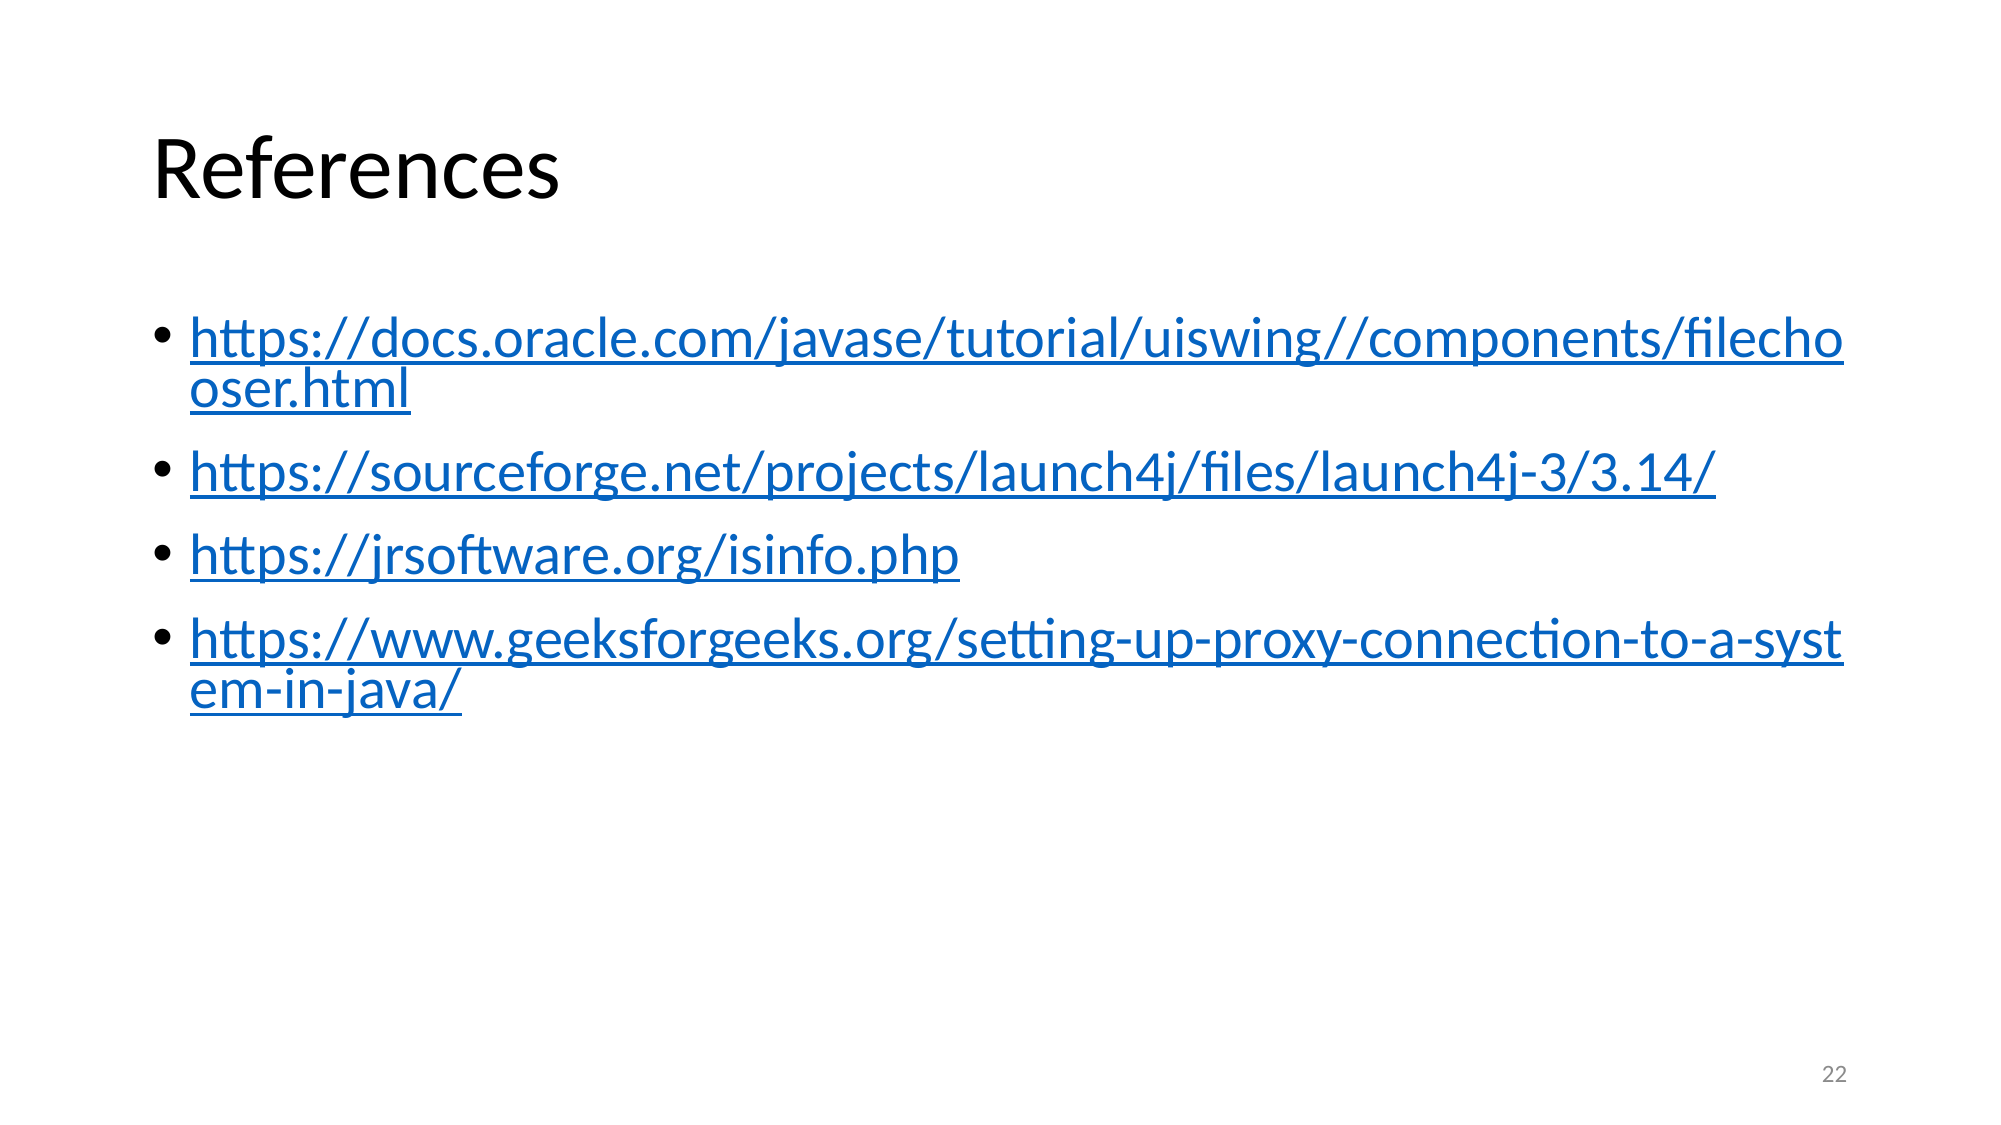

# References
https://docs.oracle.com/javase/tutorial/uiswing//components/filechooser.html
https://sourceforge.net/projects/launch4j/files/launch4j-3/3.14/
https://jrsoftware.org/isinfo.php
https://www.geeksforgeeks.org/setting-up-proxy-connection-to-a-system-in-java/

22